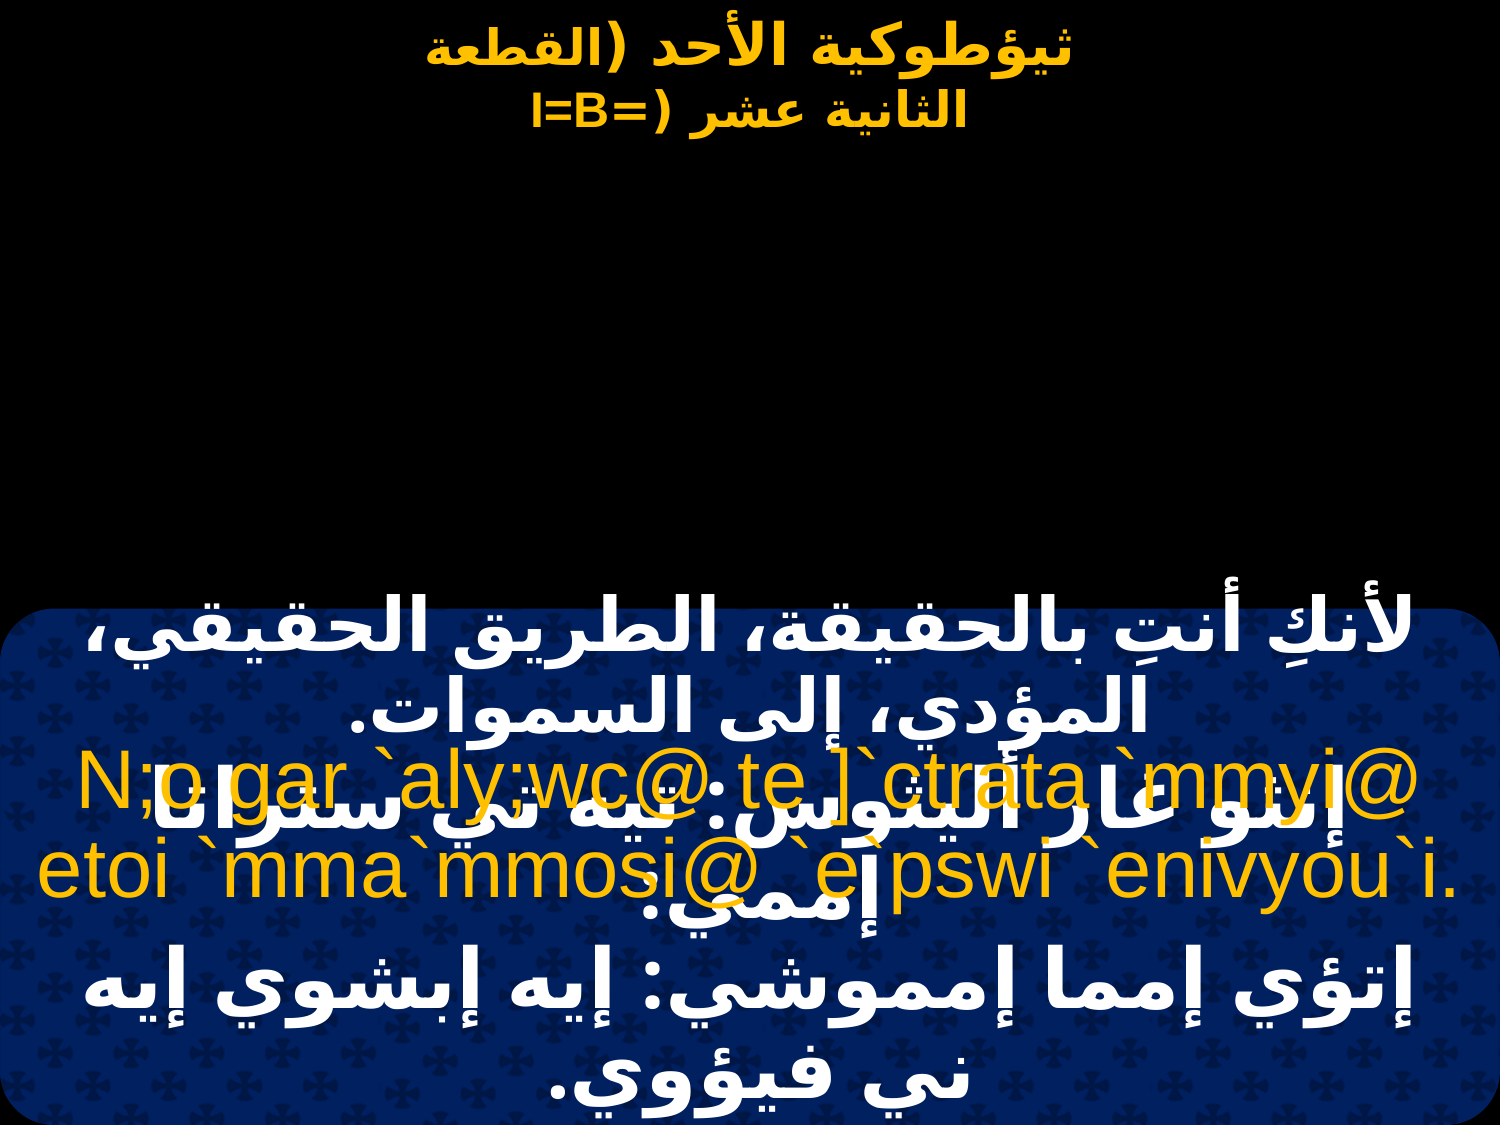

لأنكِ أنتِ بالحقيقة، الطريق الحقيقي، المؤدي، إلى السموات.
N;o gar `aly;wc@ te ]`ctrata `mmyi@ etoi `mma`mmosi@ `e`pswi `enivyou`i.
إنثو غار أليثوس: تيه تي ستراتا إممي:
إتؤي إمما إمموشي: إيه إبشوي إيه ني فيؤوي.